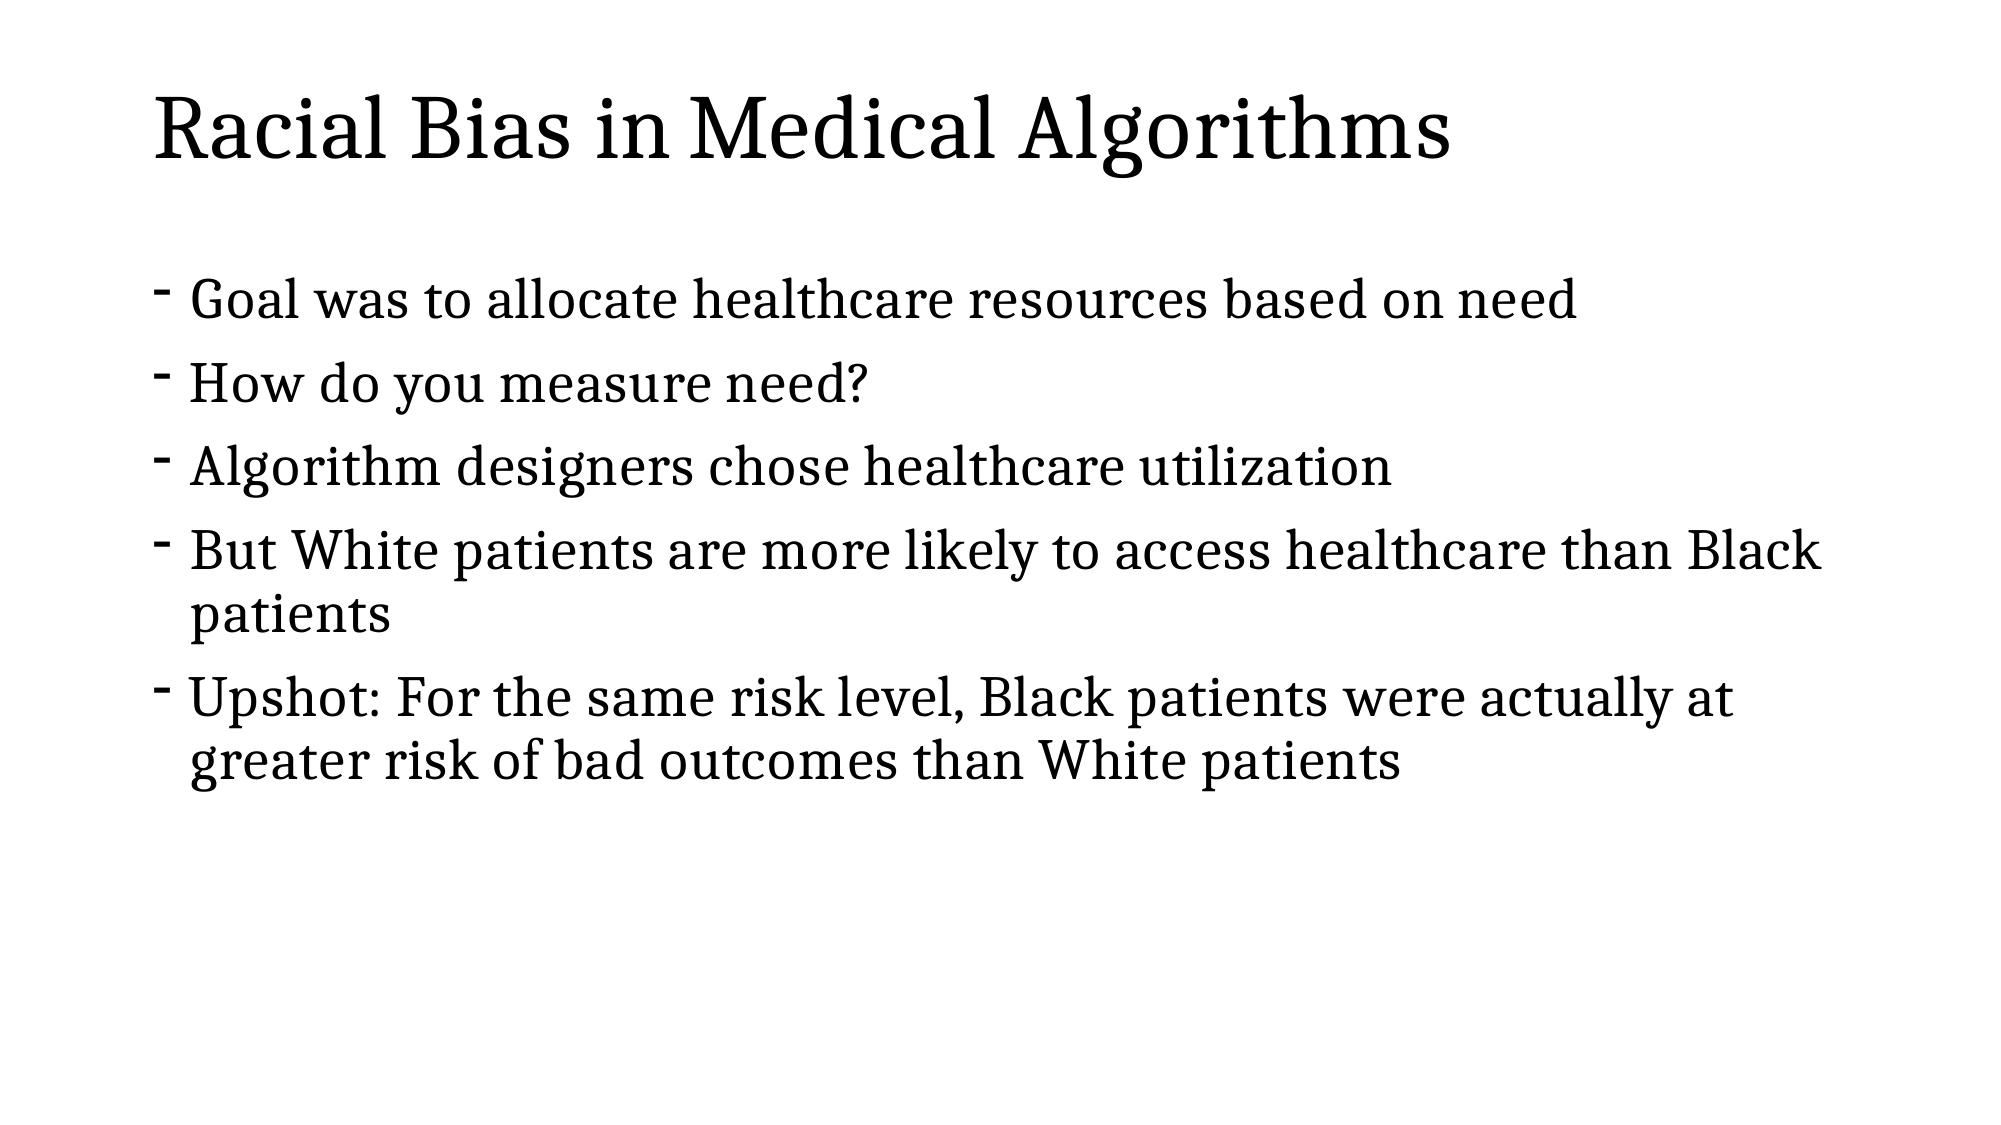

# Racial Bias in Medical Algorithms
Goal was to allocate healthcare resources based on need
How do you measure need?
Algorithm designers chose healthcare utilization
But White patients are more likely to access healthcare than Black patients
Upshot: For the same risk level, Black patients were actually at greater risk of bad outcomes than White patients